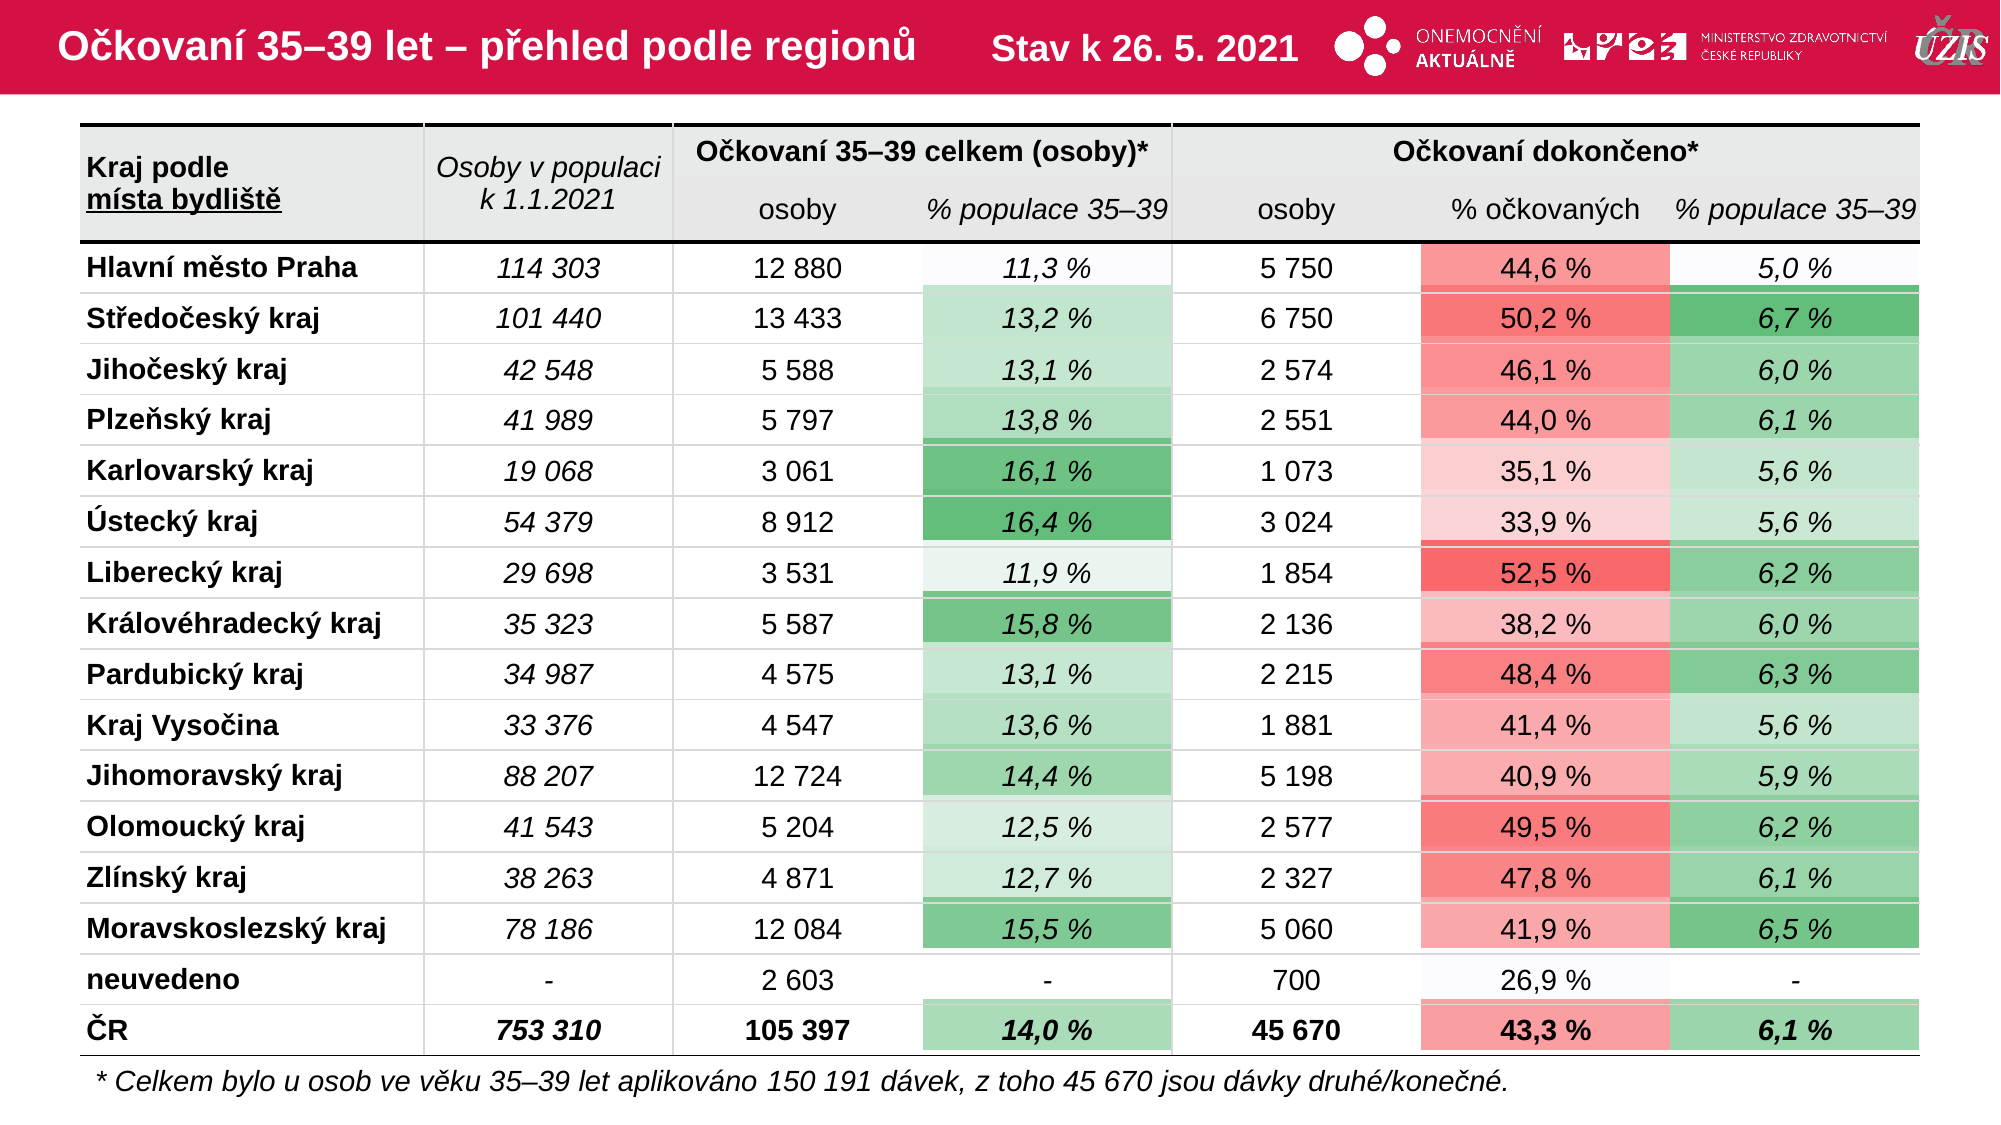

# Očkovaní 35–39 let – přehled podle regionů
Stav k 26. 5. 2021
| Kraj podle místa bydliště | Osoby v populaci k 1.1.2021 | Očkovaní 35–39 celkem (osoby)\* |  | Očkovaní dokončeno\* |  |  |
| --- | --- | --- | --- | --- | --- | --- |
|  |  | osoby | % populace 35–39 | osoby | % očkovaných | % populace 35–39 |
| Hlavní město Praha | 114 303 | 12 880 | 11,3 % | 5 750 | 44,6 % | 5,0 % |
| Středočeský kraj | 101 440 | 13 433 | 13,2 % | 6 750 | 50,2 % | 6,7 % |
| Jihočeský kraj | 42 548 | 5 588 | 13,1 % | 2 574 | 46,1 % | 6,0 % |
| Plzeňský kraj | 41 989 | 5 797 | 13,8 % | 2 551 | 44,0 % | 6,1 % |
| Karlovarský kraj | 19 068 | 3 061 | 16,1 % | 1 073 | 35,1 % | 5,6 % |
| Ústecký kraj | 54 379 | 8 912 | 16,4 % | 3 024 | 33,9 % | 5,6 % |
| Liberecký kraj | 29 698 | 3 531 | 11,9 % | 1 854 | 52,5 % | 6,2 % |
| Královéhradecký kraj | 35 323 | 5 587 | 15,8 % | 2 136 | 38,2 % | 6,0 % |
| Pardubický kraj | 34 987 | 4 575 | 13,1 % | 2 215 | 48,4 % | 6,3 % |
| Kraj Vysočina | 33 376 | 4 547 | 13,6 % | 1 881 | 41,4 % | 5,6 % |
| Jihomoravský kraj | 88 207 | 12 724 | 14,4 % | 5 198 | 40,9 % | 5,9 % |
| Olomoucký kraj | 41 543 | 5 204 | 12,5 % | 2 577 | 49,5 % | 6,2 % |
| Zlínský kraj | 38 263 | 4 871 | 12,7 % | 2 327 | 47,8 % | 6,1 % |
| Moravskoslezský kraj | 78 186 | 12 084 | 15,5 % | 5 060 | 41,9 % | 6,5 % |
| neuvedeno | - | 2 603 | - | 700 | 26,9 % | - |
| ČR | 753 310 | 105 397 | 14,0 % | 45 670 | 43,3 % | 6,1 % |
|  |  |  |  |  |  |
| --- | --- | --- | --- | --- | --- |
|  |  |  |  |  |  |
|  |  |  |  |  |  |
|  |  |  |  |  |  |
|  |  |  |  |  |  |
|  |  |  |  |  |  |
|  |  |  |  |  |  |
|  |  |  |  |  |  |
|  |  |  |  |  |  |
|  |  |  |  |  |  |
|  |  |  |  |  |  |
|  |  |  |  |  |  |
|  |  |  |  |  |  |
|  |  |  |  |  |  |
|  |  |  |  |  |  |
|  |  |  |  |  |  |
* Celkem bylo u osob ve věku 35–39 let aplikováno 150 191 dávek, z toho 45 670 jsou dávky druhé/konečné.